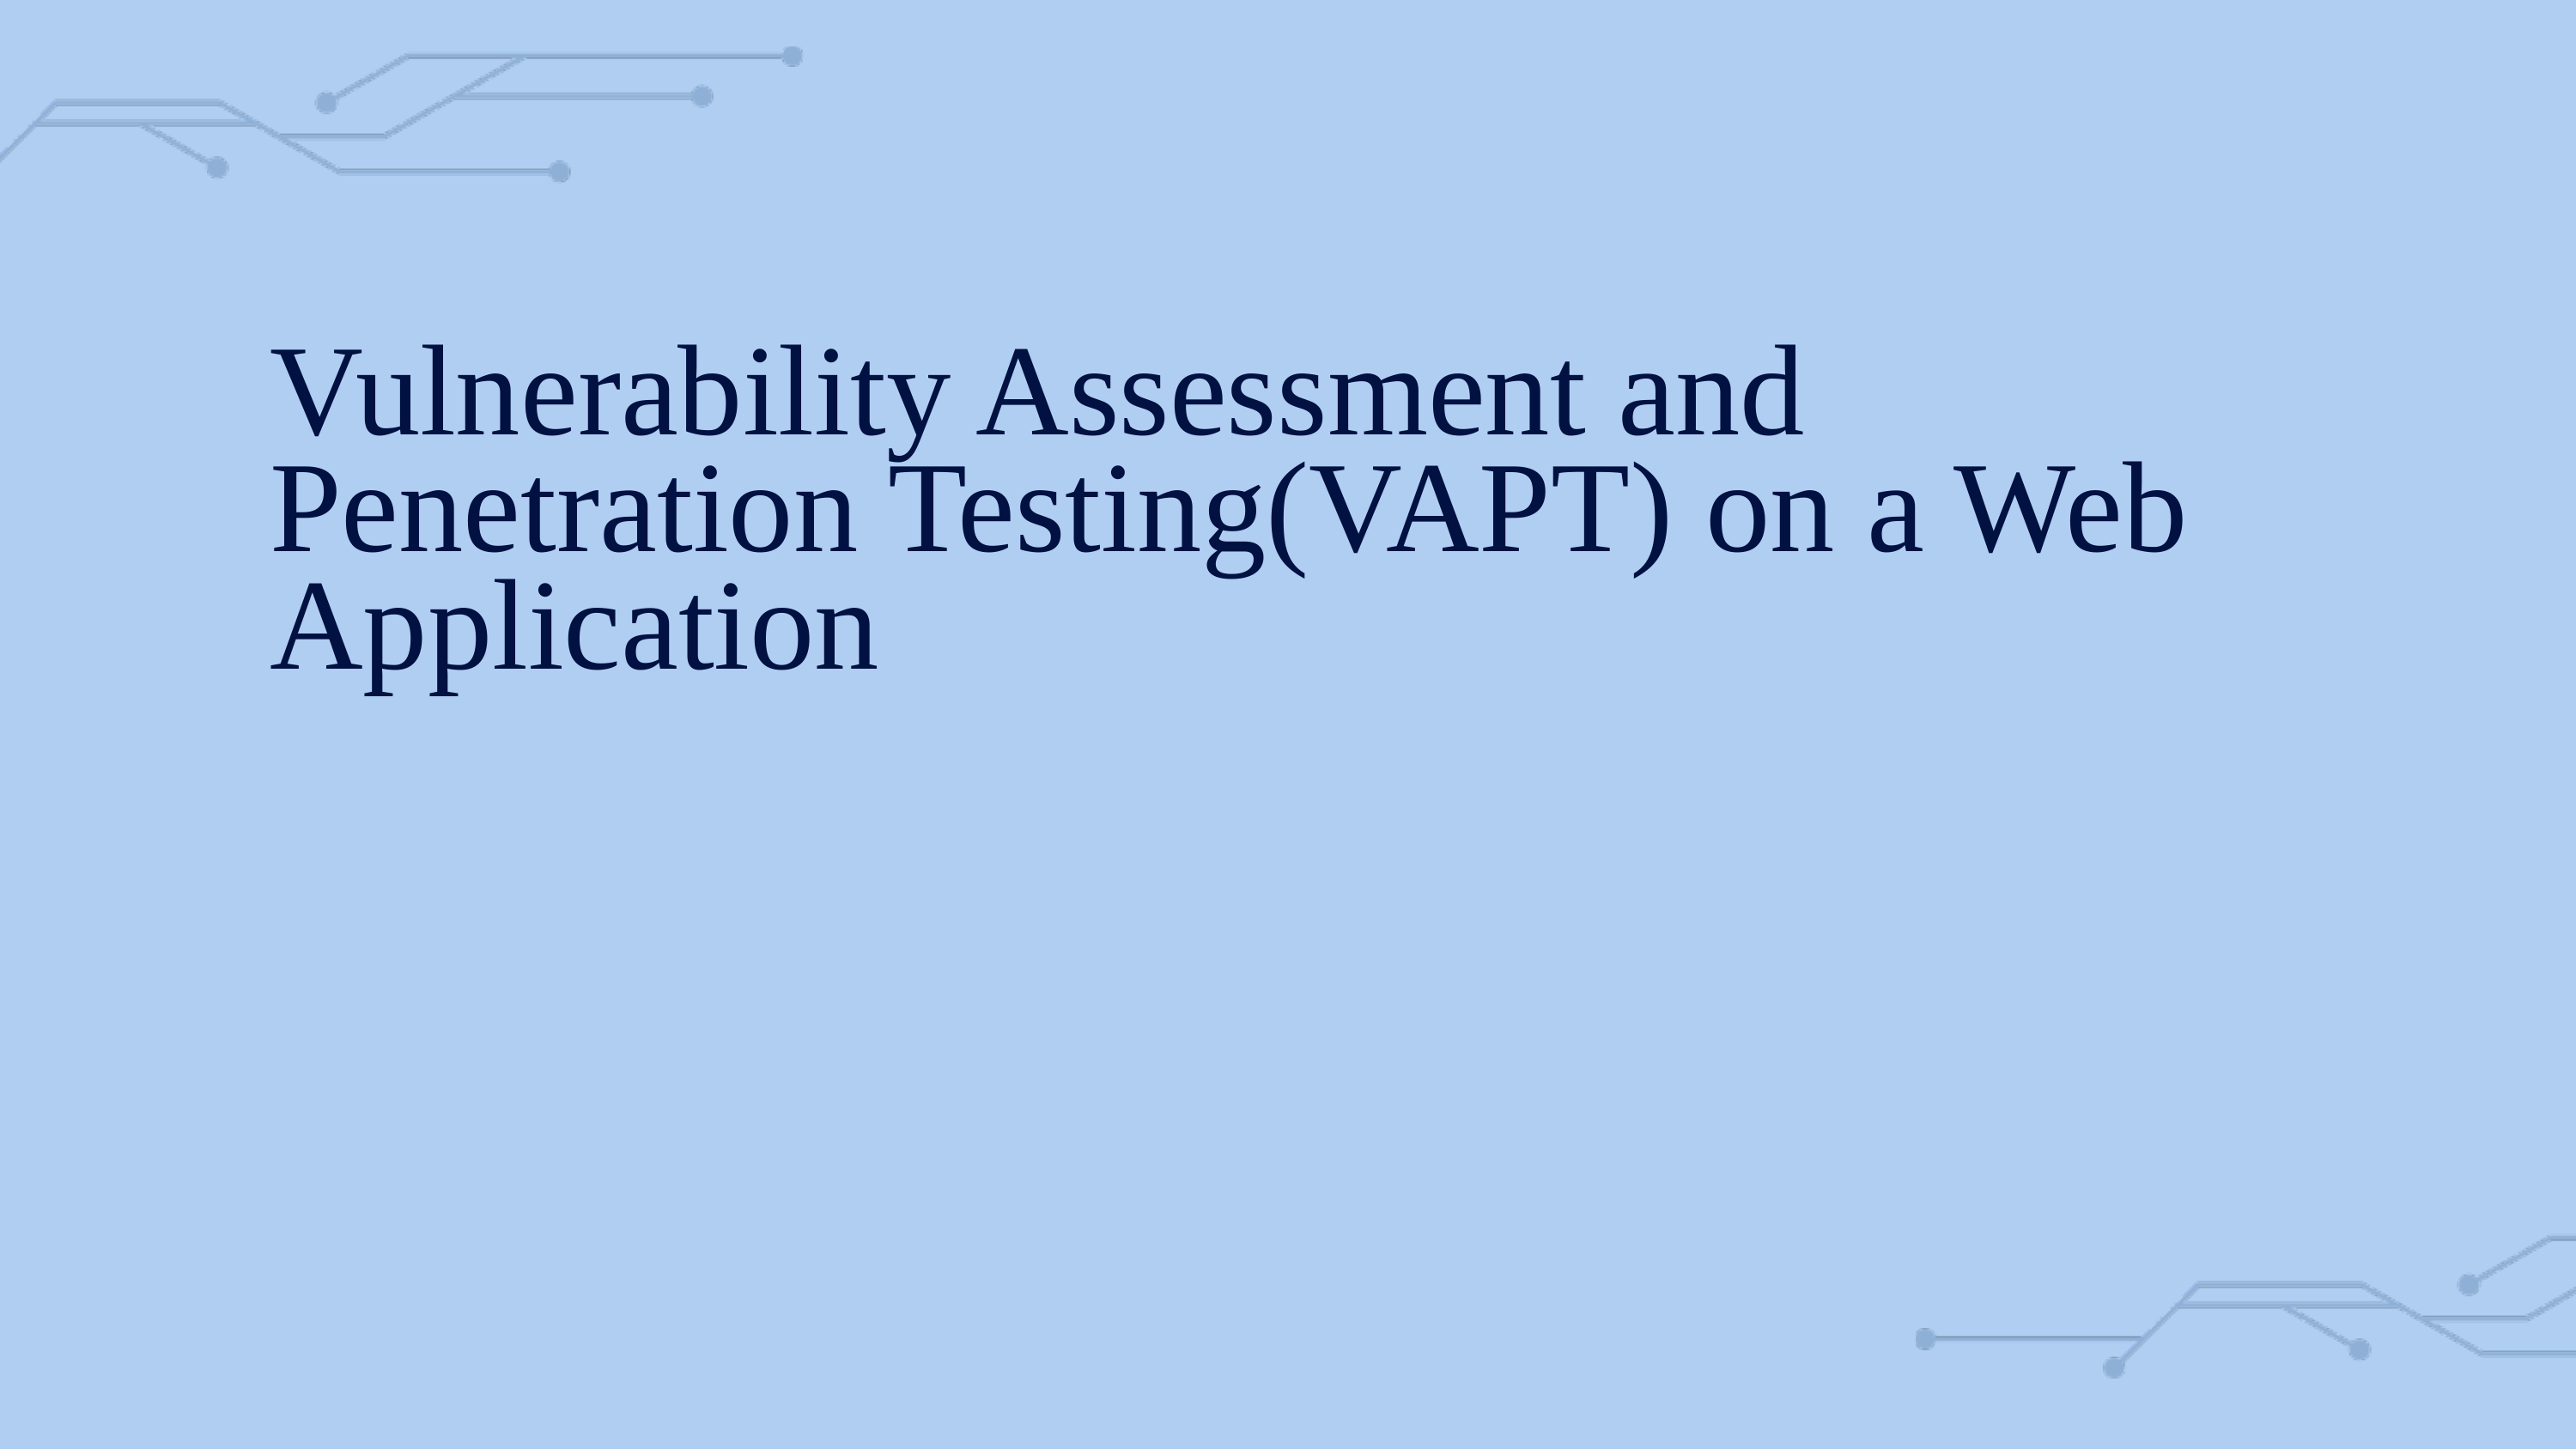

Vulnerability Assessment and Penetration Testing(VAPT) on a Web Application